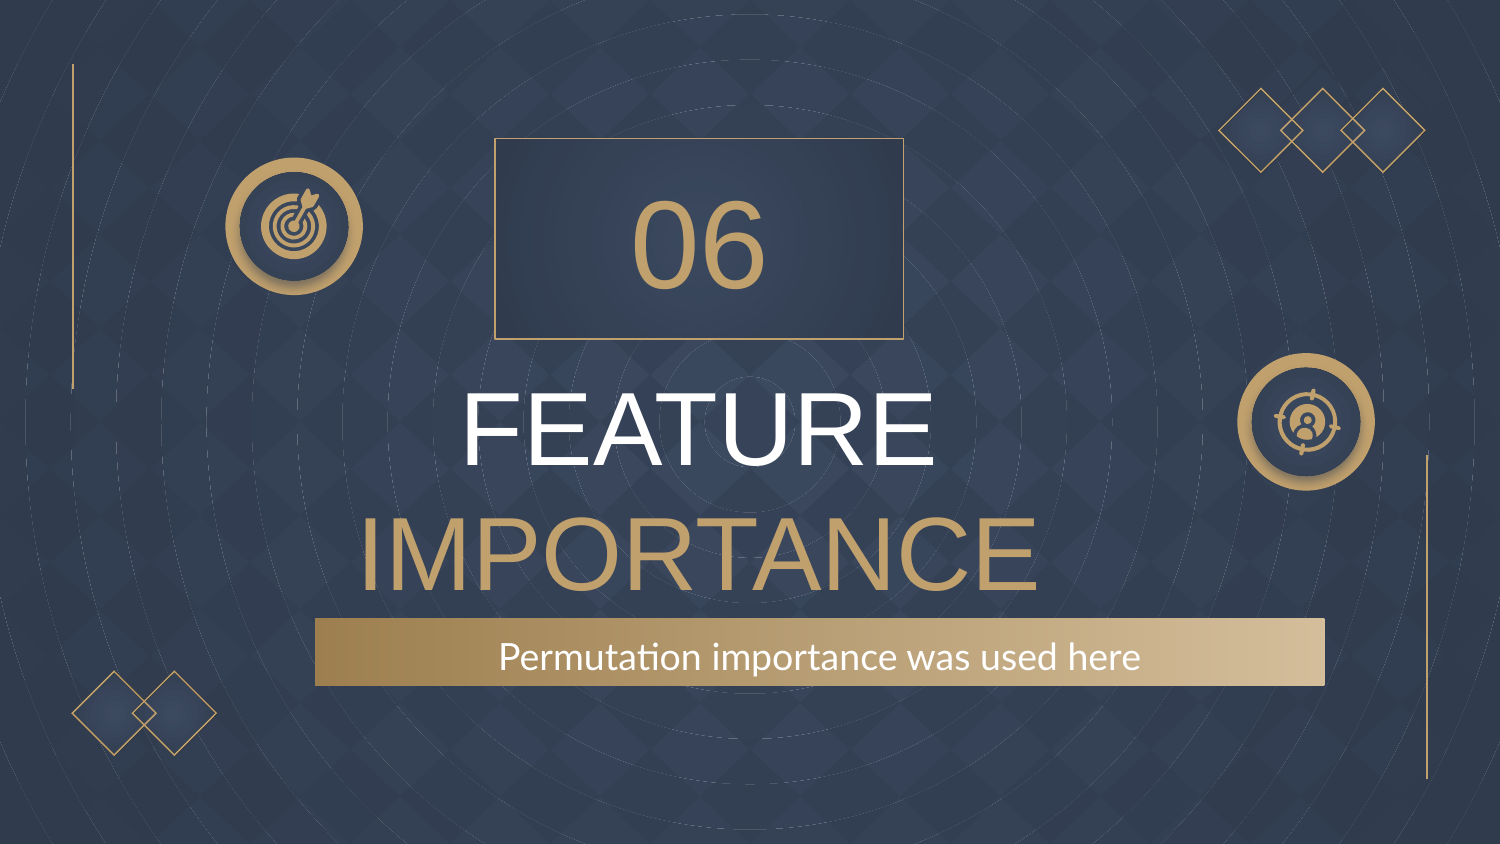

06

# FEATURE
IMPORTANCE
Permutation importance was used here